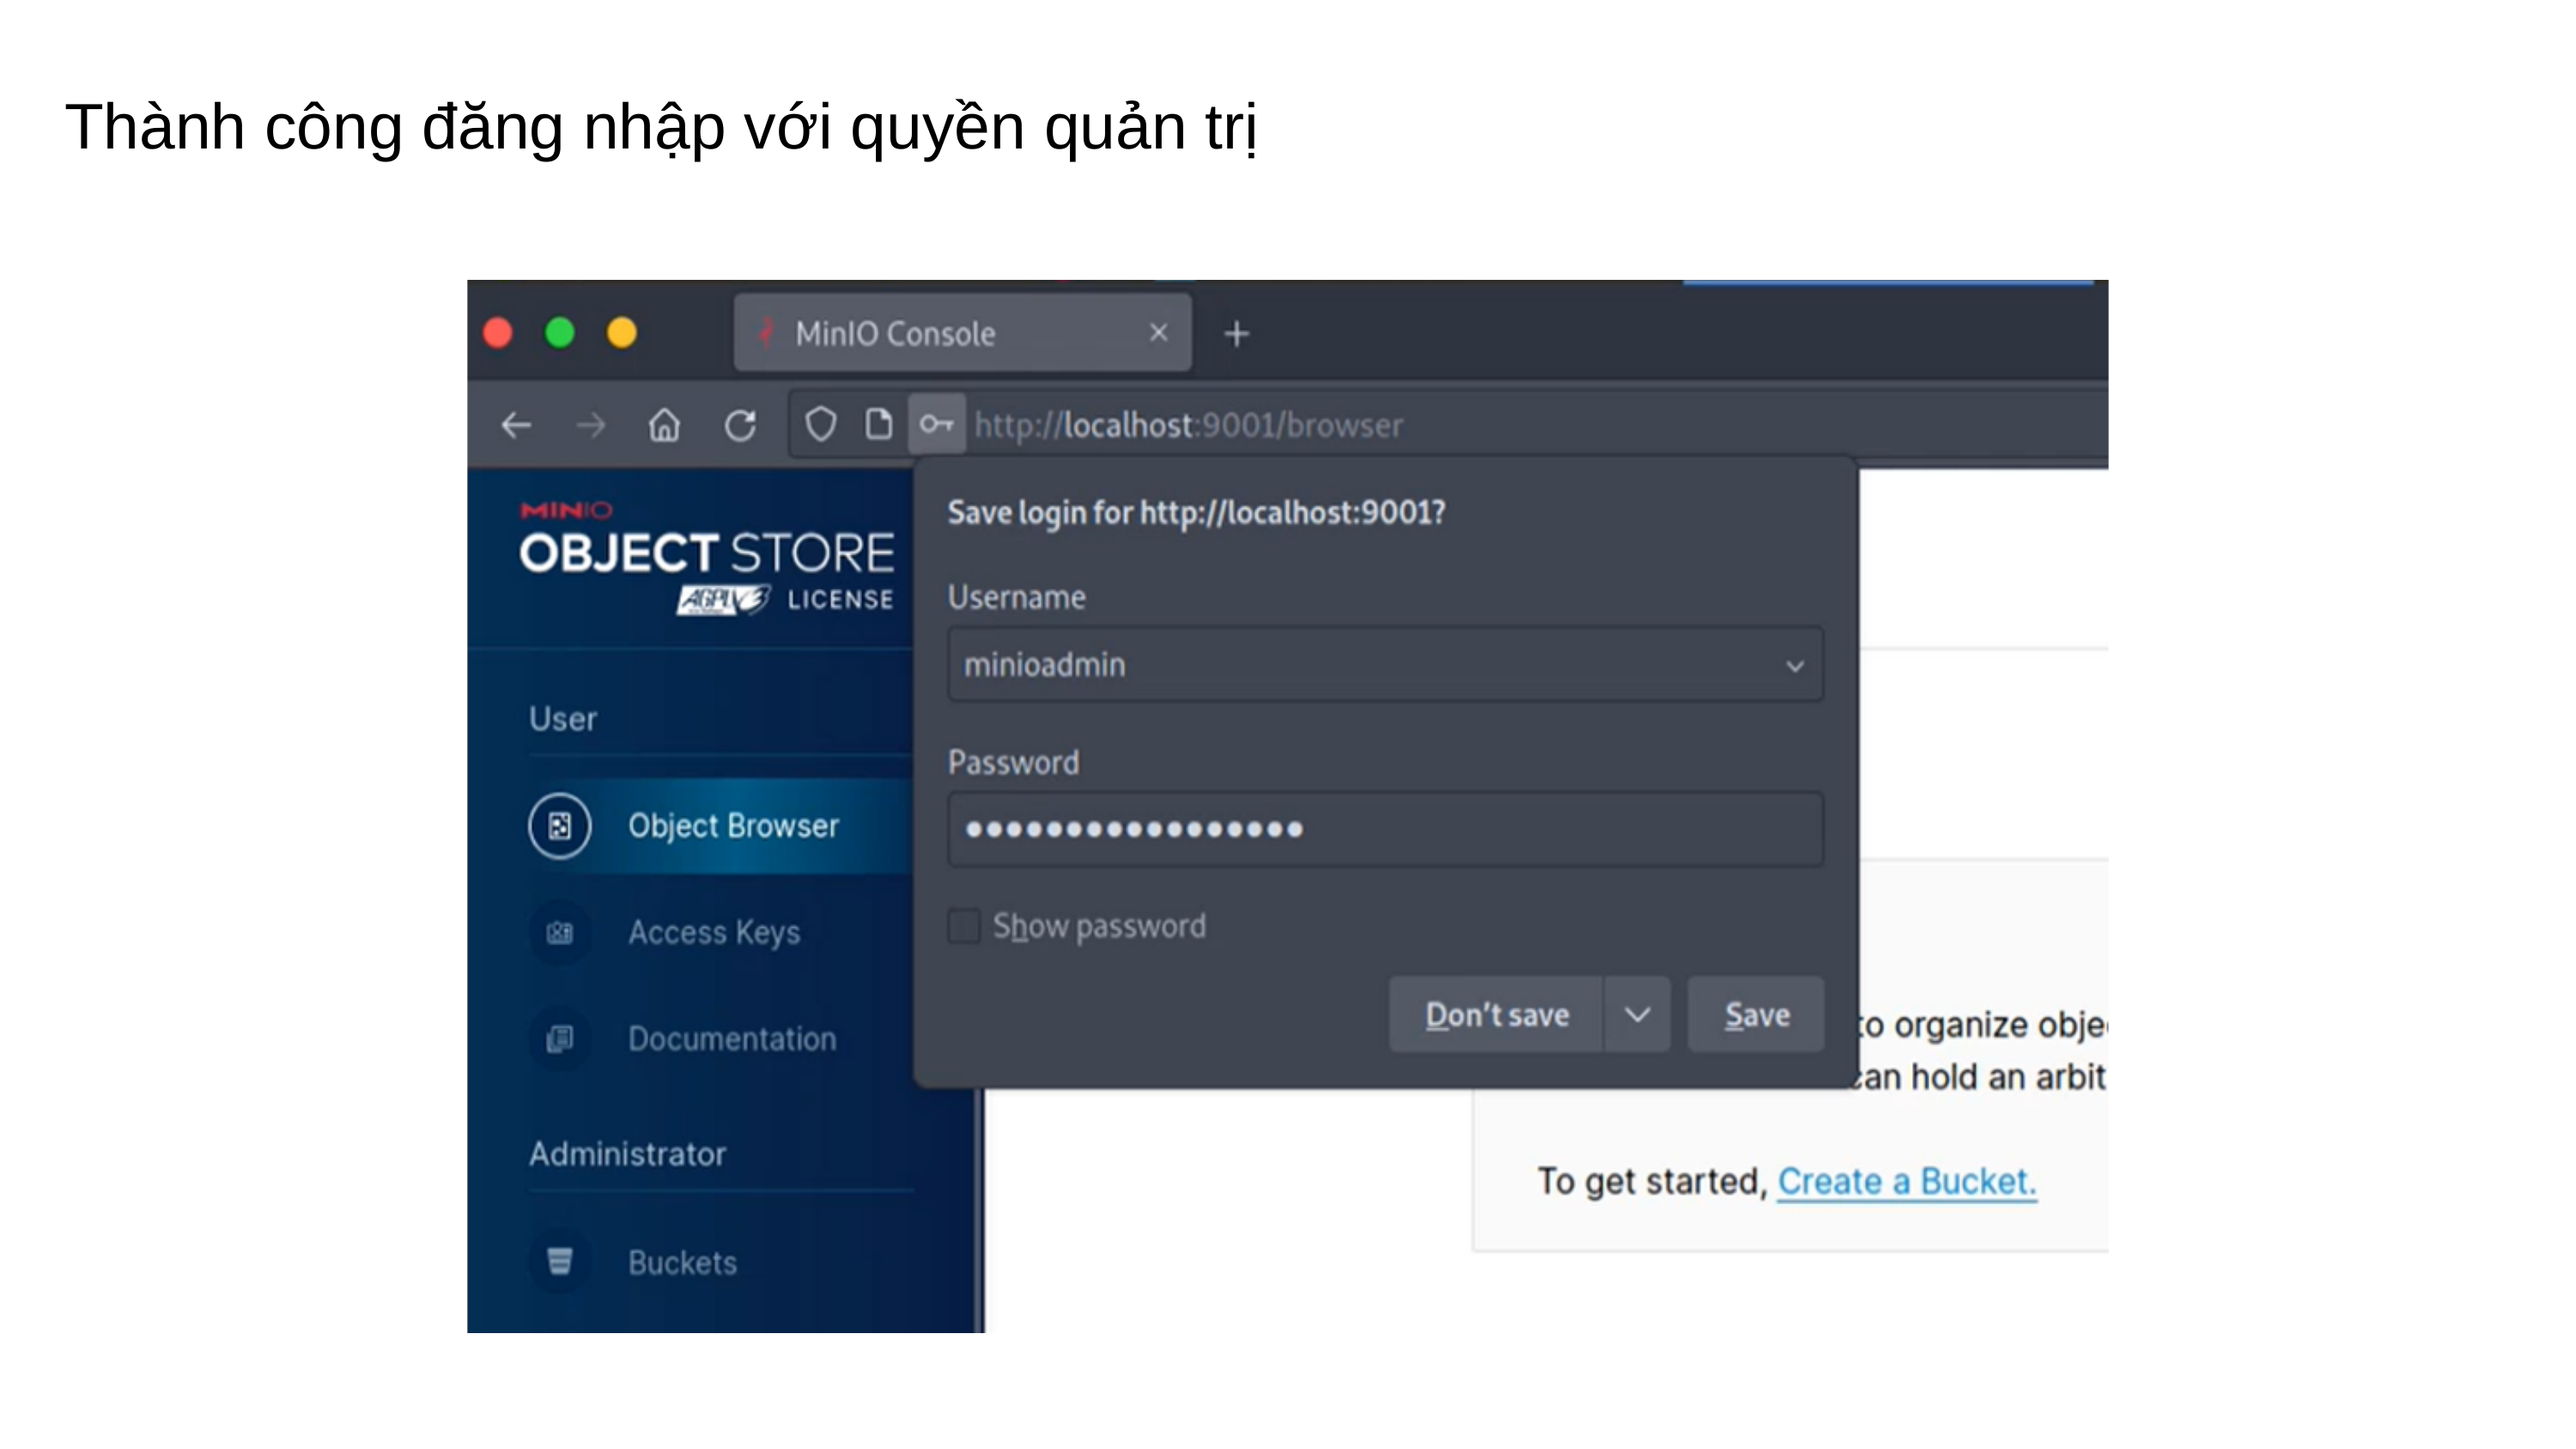

Thành công đăng nhập với quyền quản trị